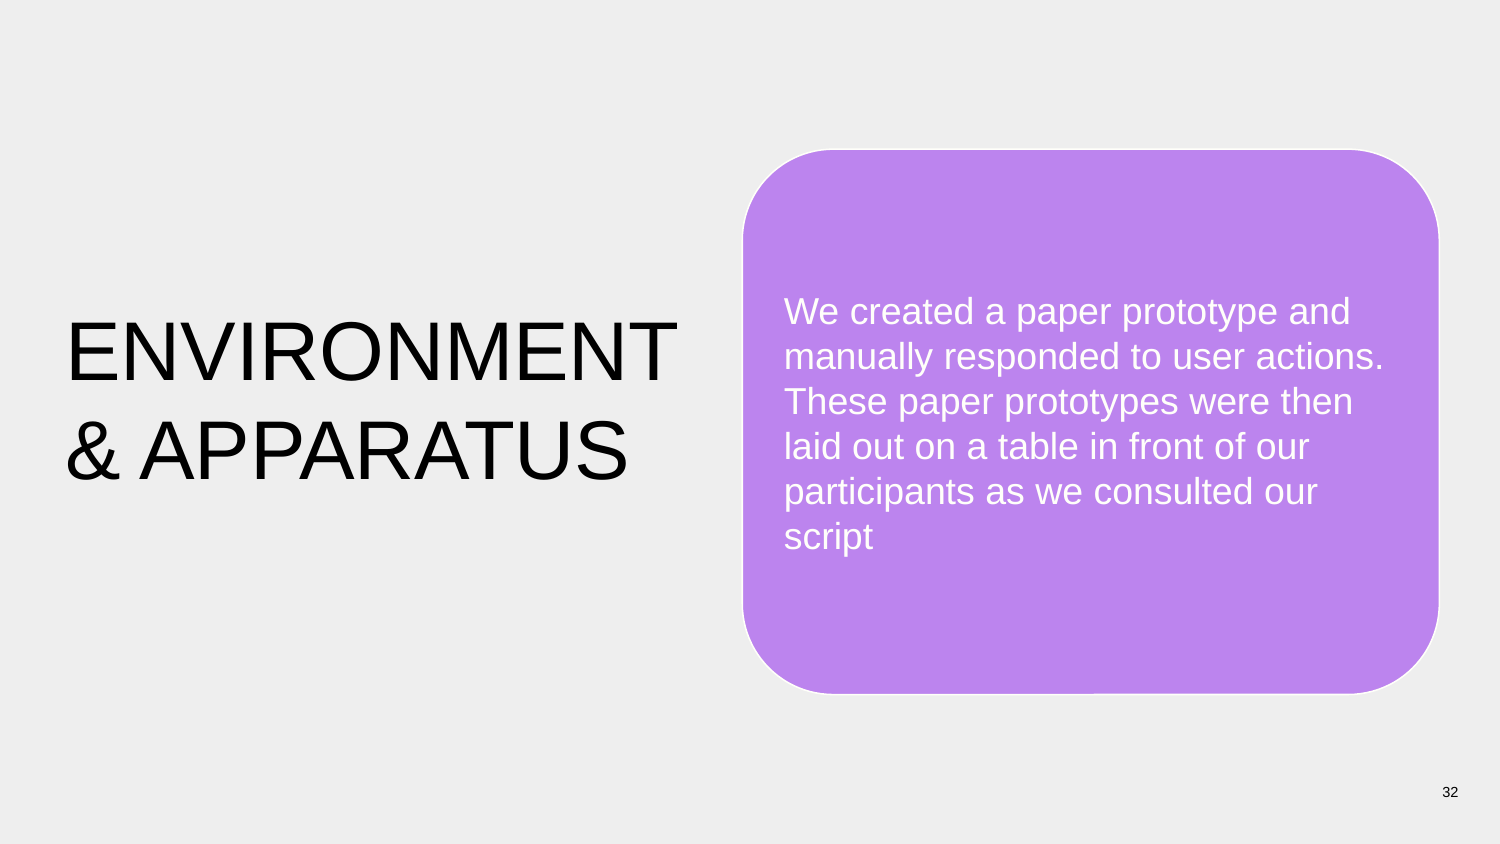

We created a paper prototype and manually responded to user actions. These paper prototypes were then laid out on a table in front of our participants as we consulted our script
# ENVIRONMENT & APPARATUS